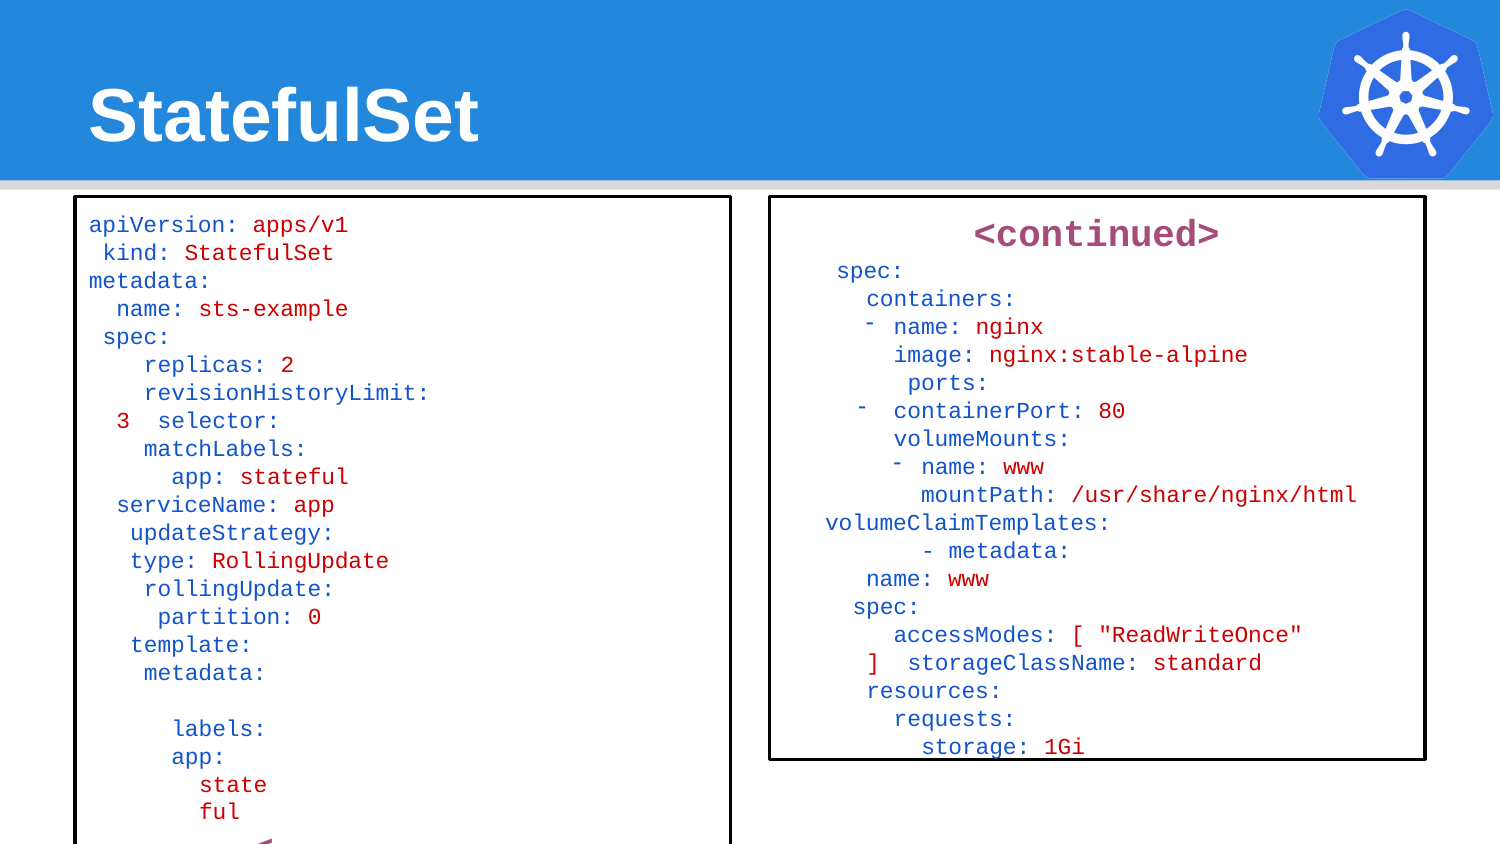

# StatefulSet
apiVersion: apps/v1  kind: StatefulSet  metadata:
name: sts-example  spec:
replicas: 2
revisionHistoryLimit: 3  selector:
matchLabels:  app: stateful
serviceName: app  updateStrategy:
type: RollingUpdate  rollingUpdate:
partition: 0  template:
metadata:  labels:
app: stateful
<continued>
<continued>
spec:
containers:
name: nginx
image: nginx:stable-alpine  ports:
containerPort: 80  volumeMounts:
name: www
mountPath: /usr/share/nginx/html  volumeClaimTemplates:
- metadata:
name: www  spec:
accessModes: [ "ReadWriteOnce" ]  storageClassName: standard  resources:
requests:  storage: 1Gi